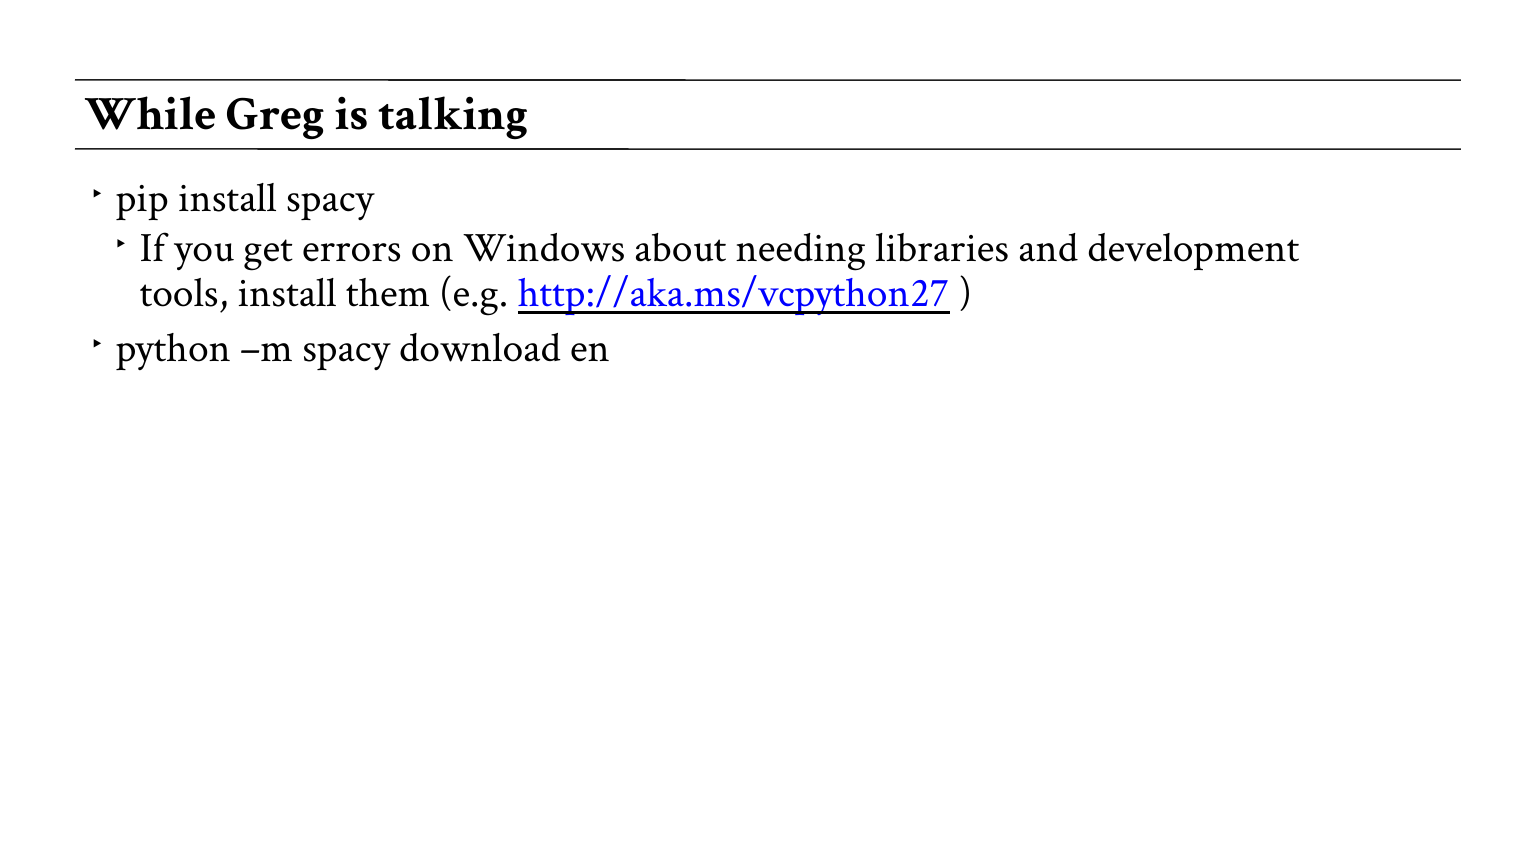

# While Greg is talking
pip install spacy
If you get errors on Windows about needing libraries and development tools, install them (e.g. http://aka.ms/vcpython27 )
python –m spacy download en